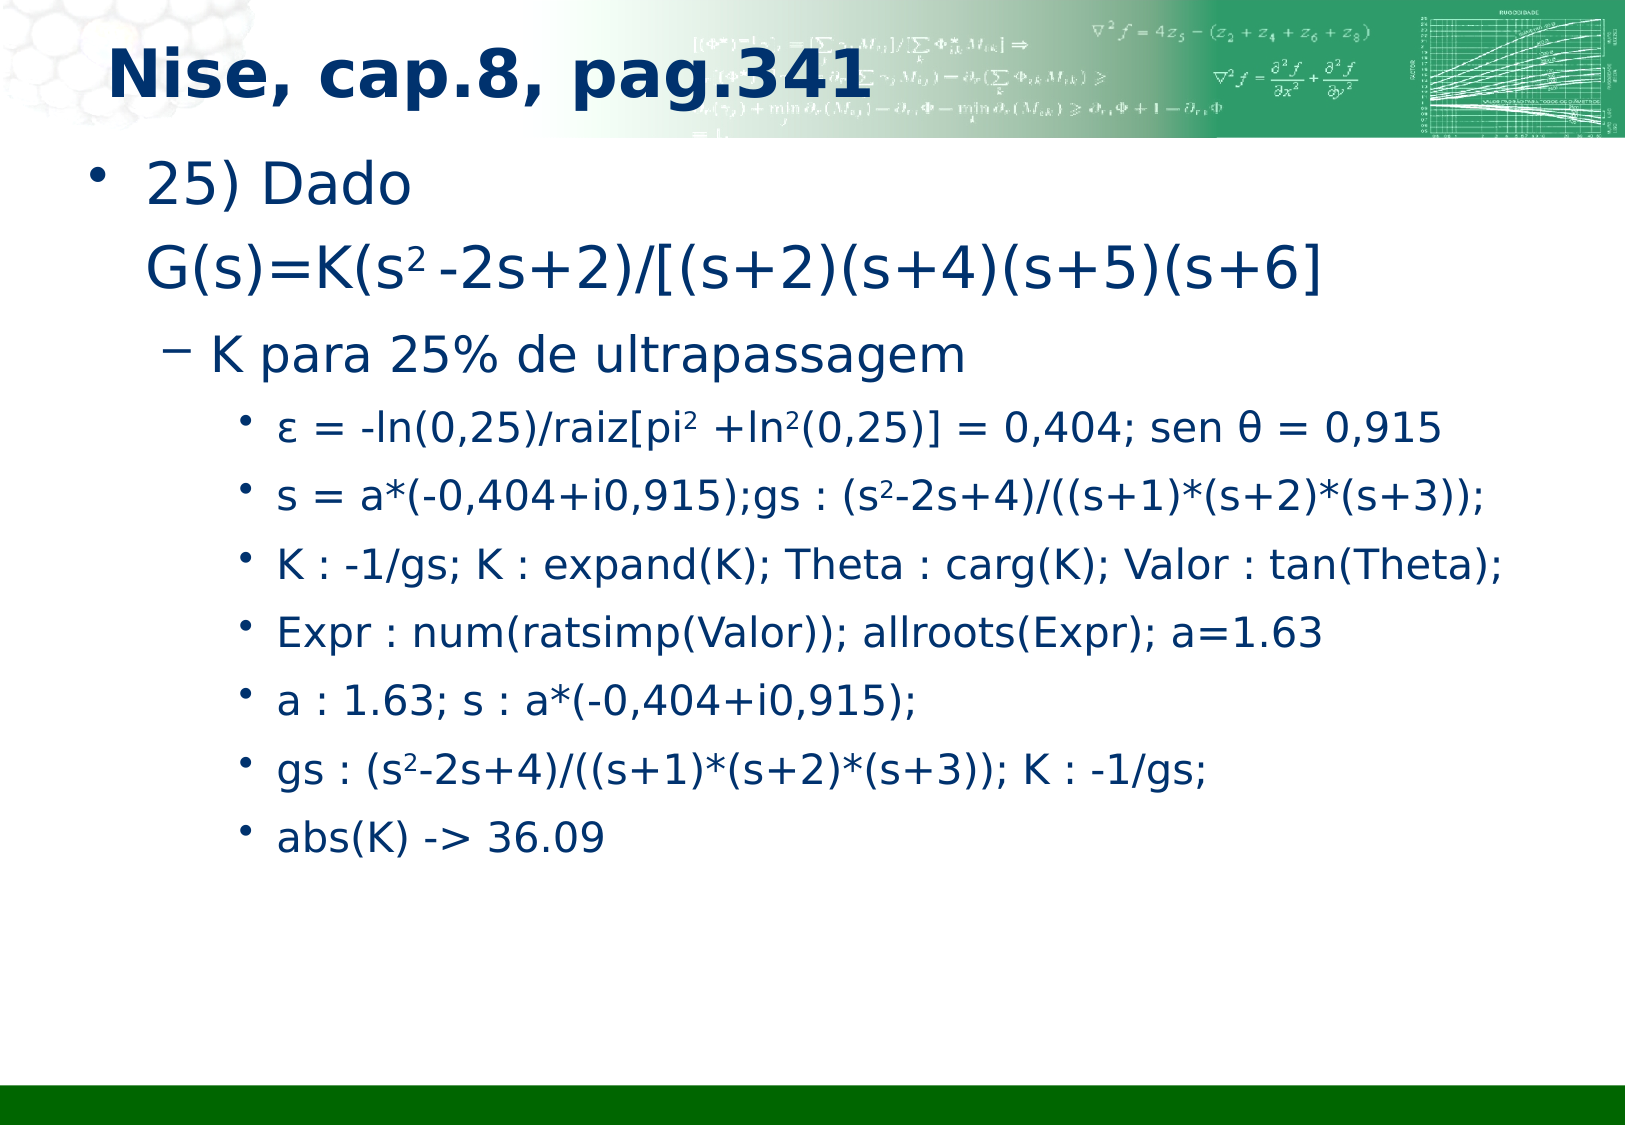

Nise, cap.8, pag.341
25) Dado 							G(s)=K(s2 -2s+2)/[(s+2)(s+4)(s+5)(s+6]
K para 25% de ultrapassagem
ε = -ln(0,25)/raiz[pi2 +ln2(0,25)] = 0,404; sen θ = 0,915
s = a*(-0,404+i0,915);gs : (s2-2s+4)/((s+1)*(s+2)*(s+3));
K : -1/gs; K : expand(K); Theta : carg(K); Valor : tan(Theta);
Expr : num(ratsimp(Valor)); allroots(Expr); a=1.63
a : 1.63; s : a*(-0,404+i0,915);
gs : (s2-2s+4)/((s+1)*(s+2)*(s+3)); K : -1/gs;
abs(K) -> 36.09